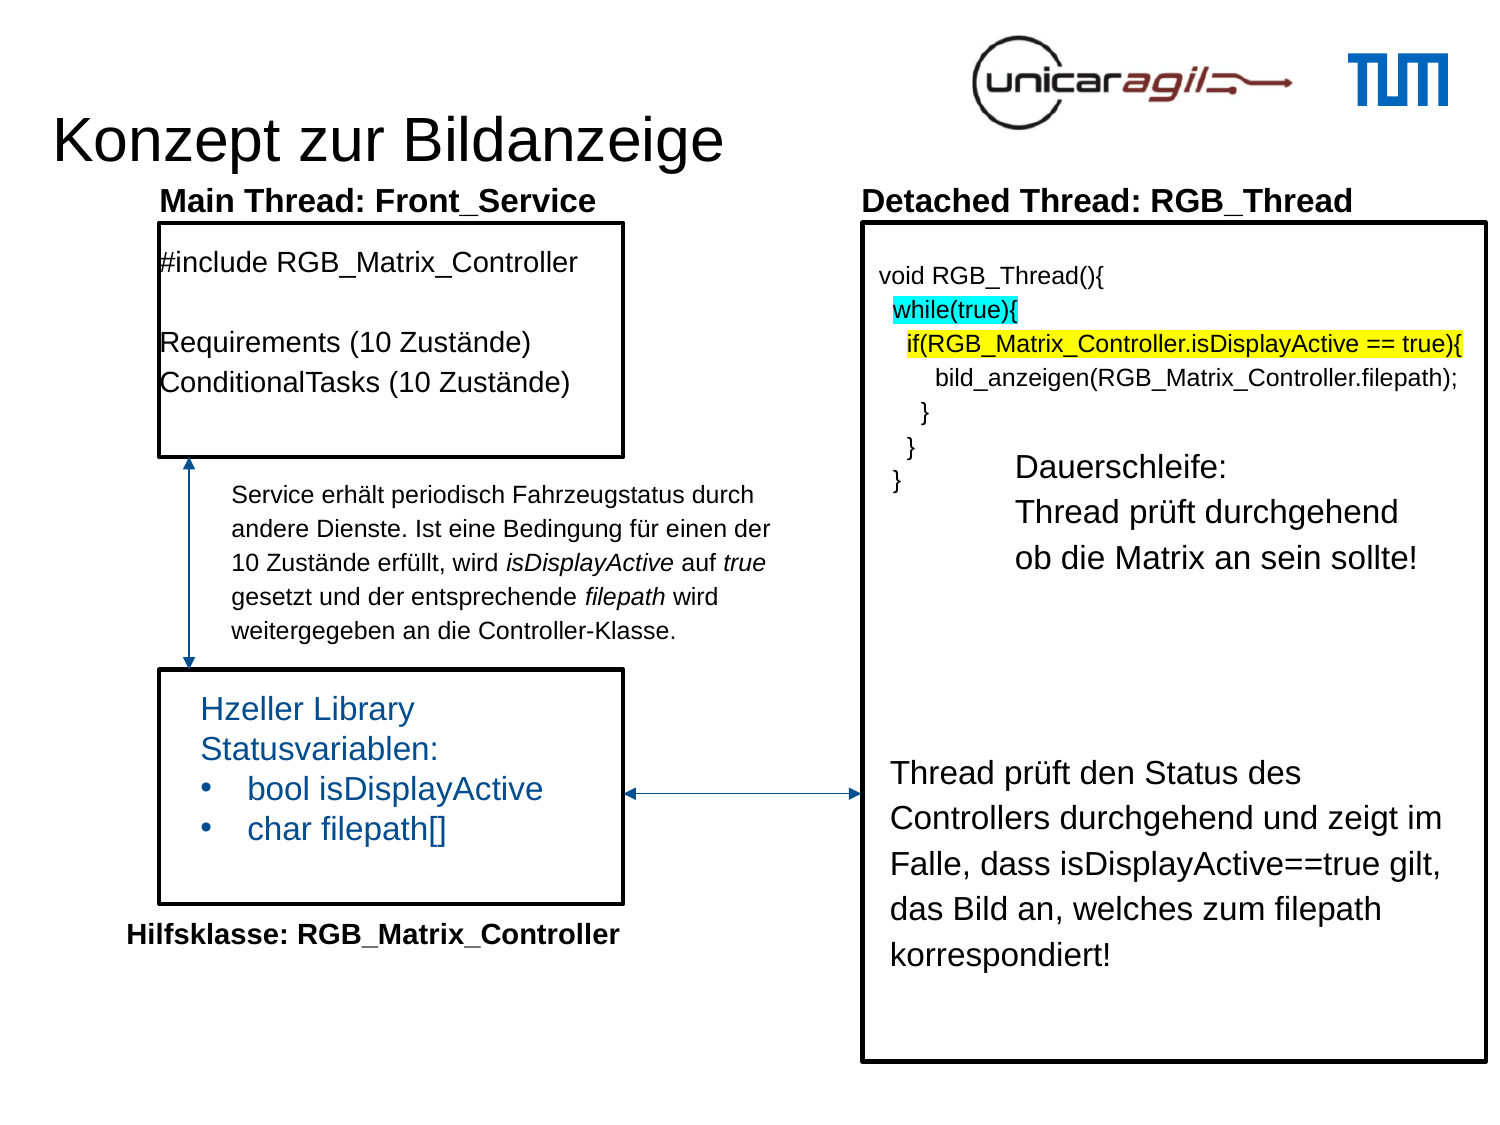

# Konzept zur Bildanzeige
Main Thread: Front_Service
Detached Thread: RGB_Thread

#include RGB_Matrix_Controller

Requirements (10 Zustände)
ConditionalTasks (10 Zustände)

void RGB_Thread(){
  while(true){
    if(RGB_Matrix_Controller.isDisplayActive == true){
        bild_anzeigen(RGB_Matrix_Controller.filepath);
      }
    }
  }
Dauerschleife:
Thread prüft durchgehend ob die Matrix an sein sollte!

Service erhält periodisch Fahrzeugstatus durch andere Dienste. Ist eine Bedingung für einen der 10 Zustände erfüllt, wird isDisplayActive auf true gesetzt und der entsprechende filepath wird weitergegeben an die Controller-Klasse.

Hzeller Library
Statusvariablen:
bool isDisplayActive
char filepath[]
Thread prüft den Status des Controllers durchgehend und zeigt im Falle, dass isDisplayActive==true gilt, das Bild an, welches zum filepath korrespondiert!

Hilfsklasse: RGB_Matrix_Controller